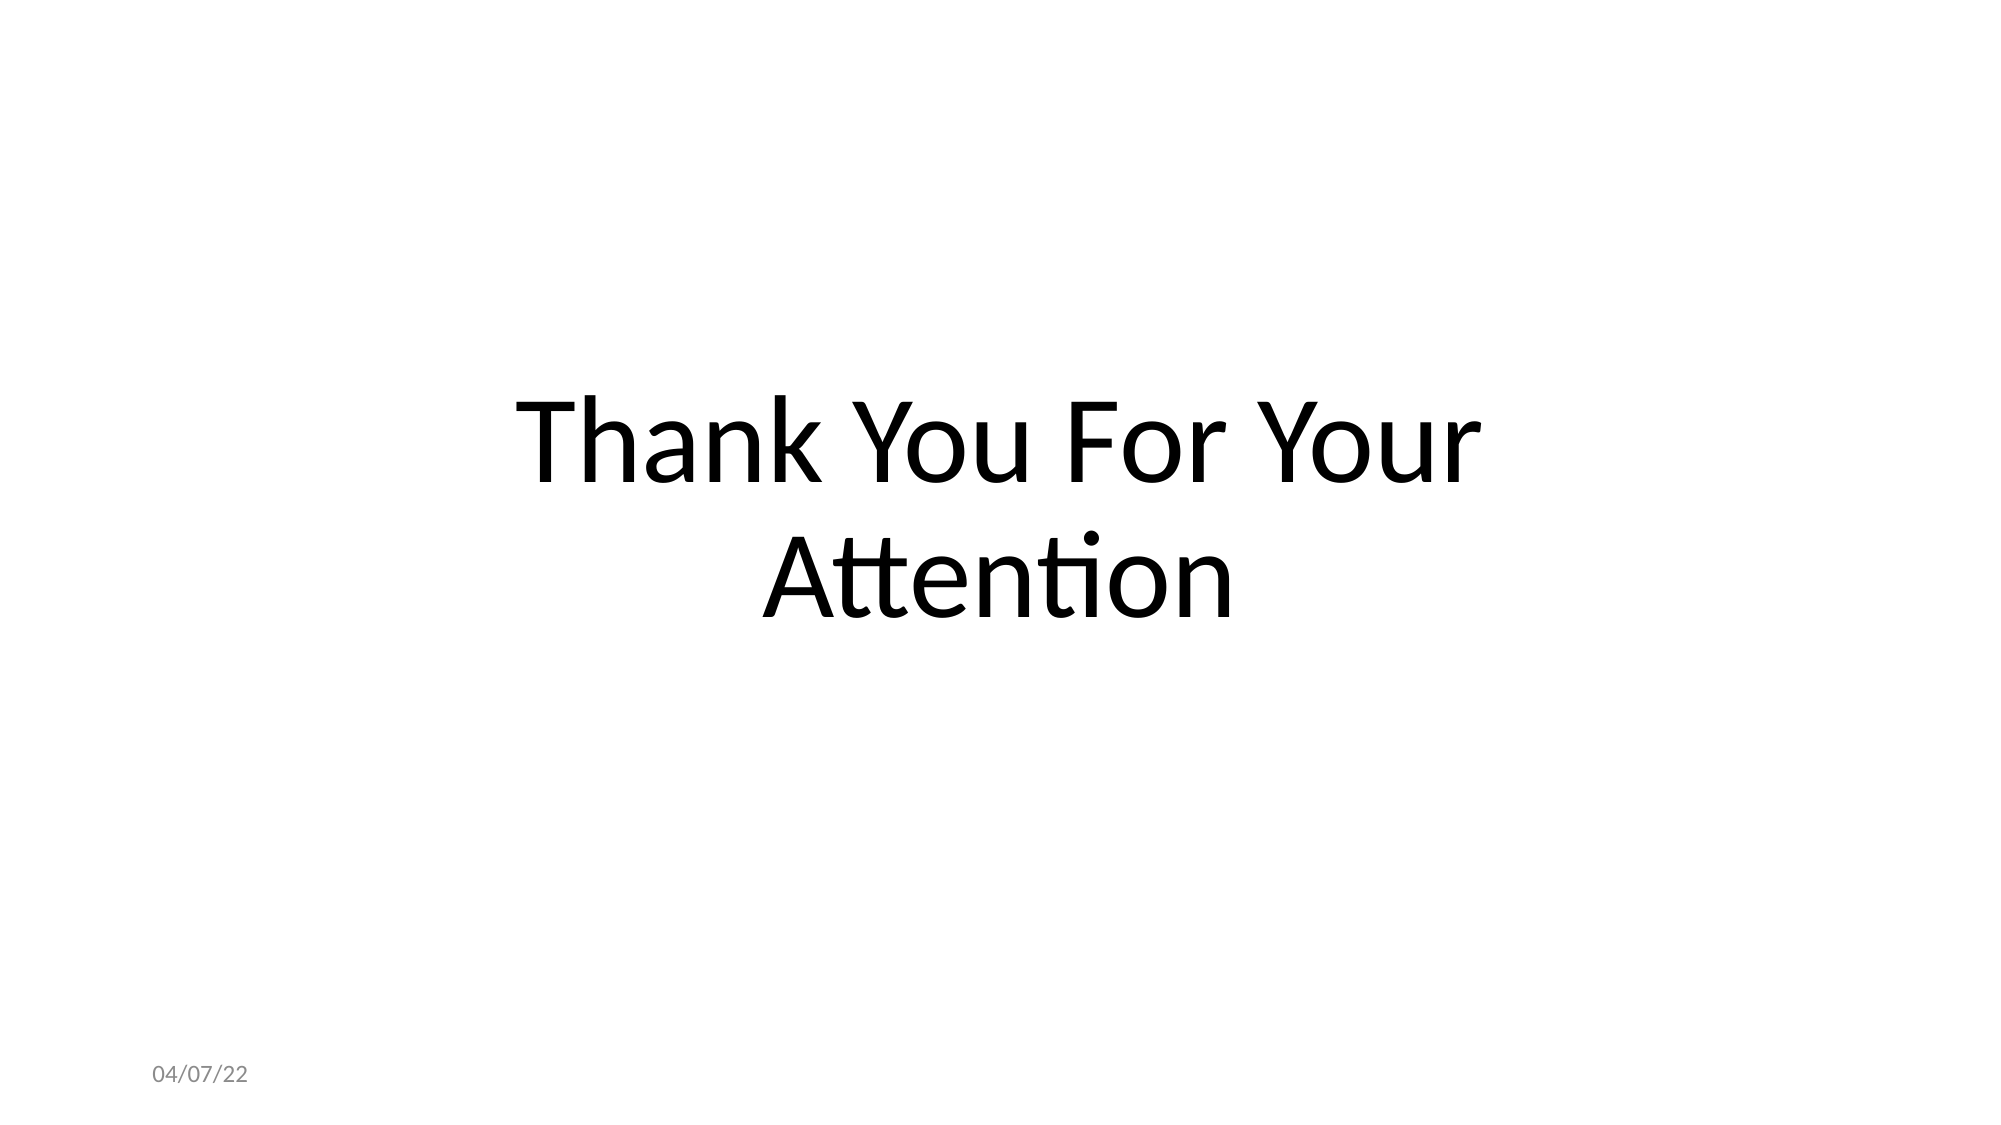

# Thank You For Your Attention
04/07/22